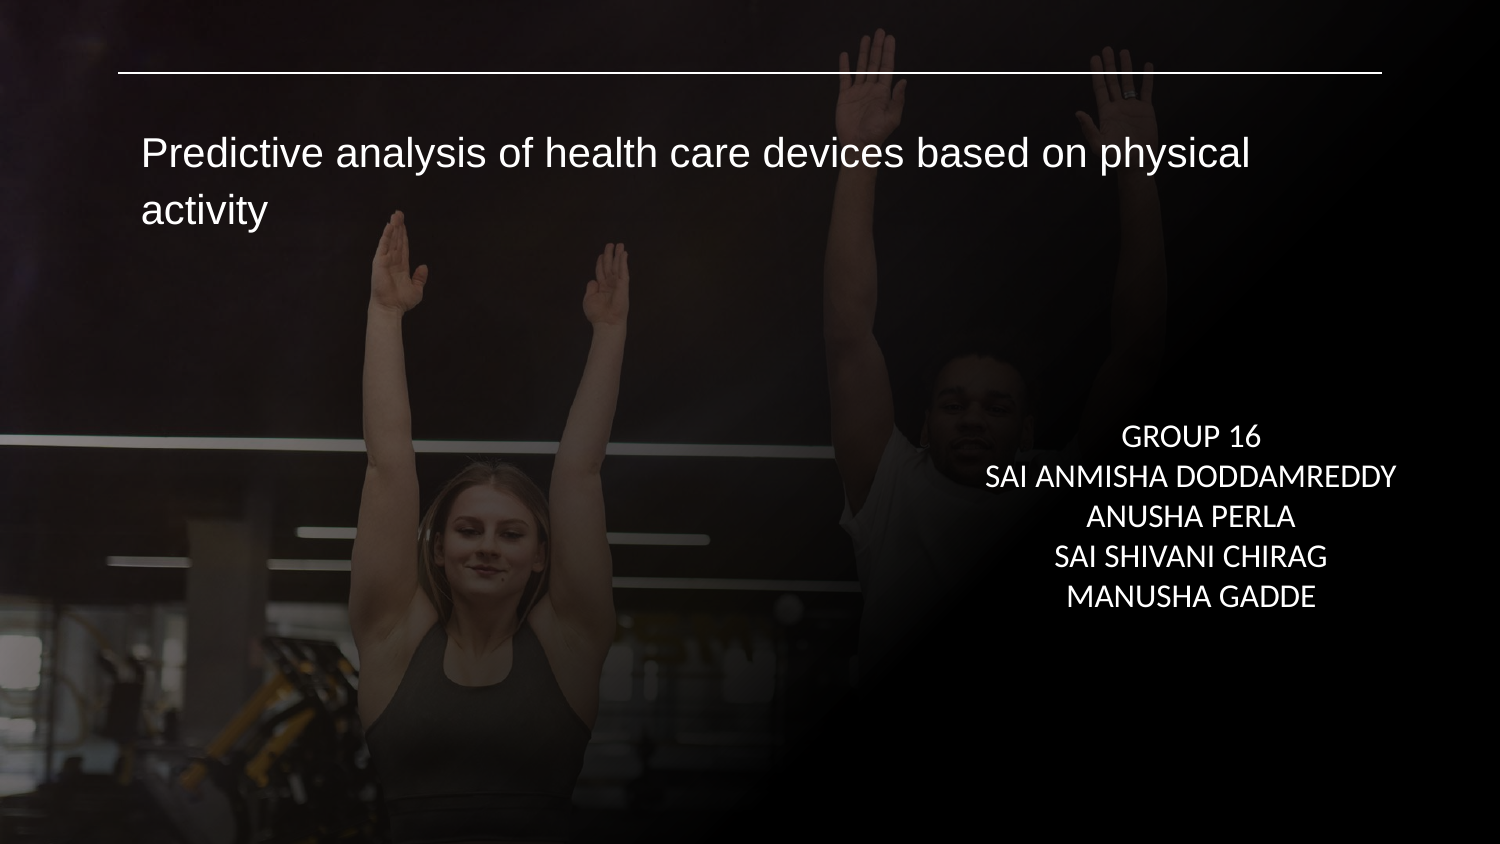

Predictive analysis of health care devices based on physical activity
GROUP 16
SAI ANMISHA DODDAMREDDY
ANUSHA PERLA
SAI SHIVANI CHIRAG
MANUSHA GADDE